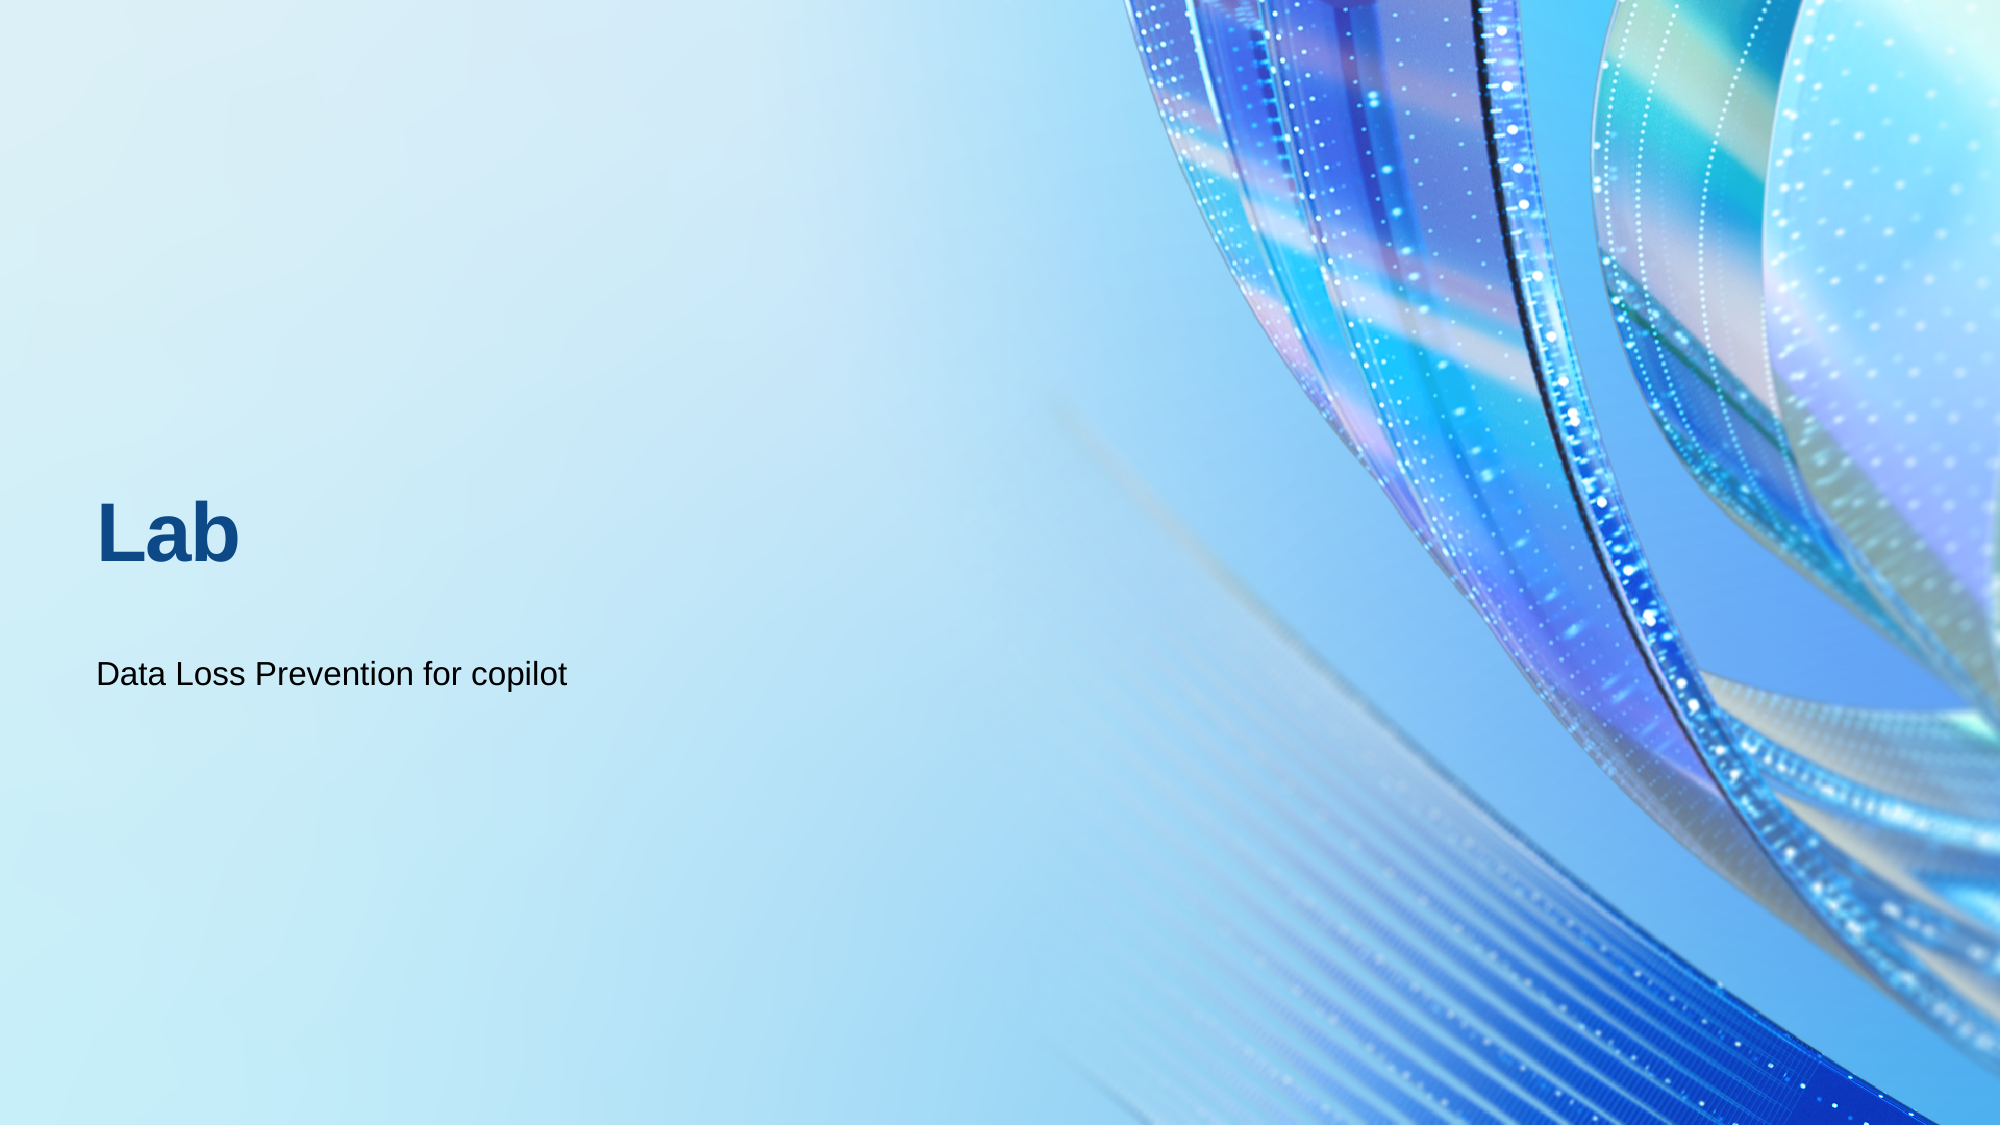

# Lab 1
Data Loss Prevention for copilot